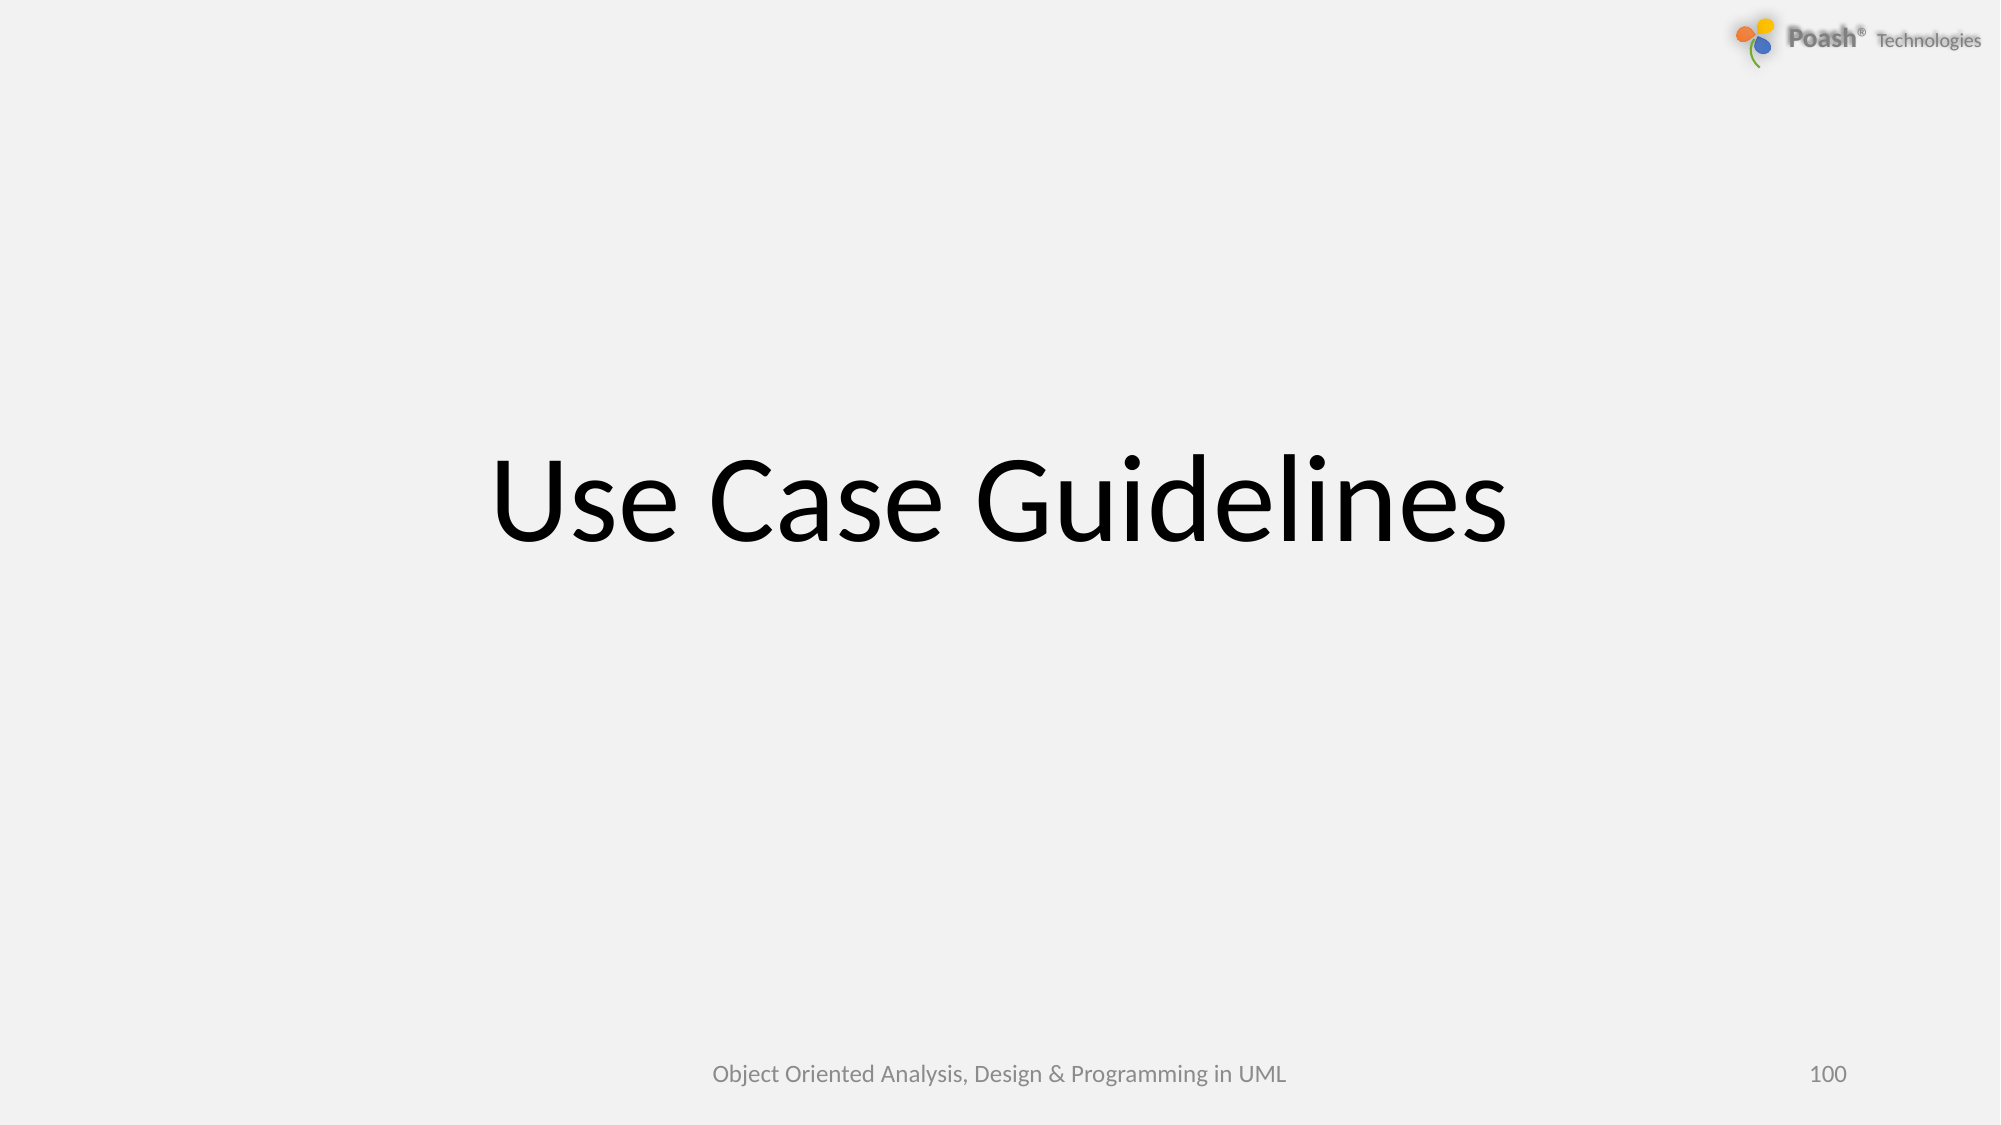

# Use Case Guidelines

Object Oriented Analysis, Design & Programming in UML
100